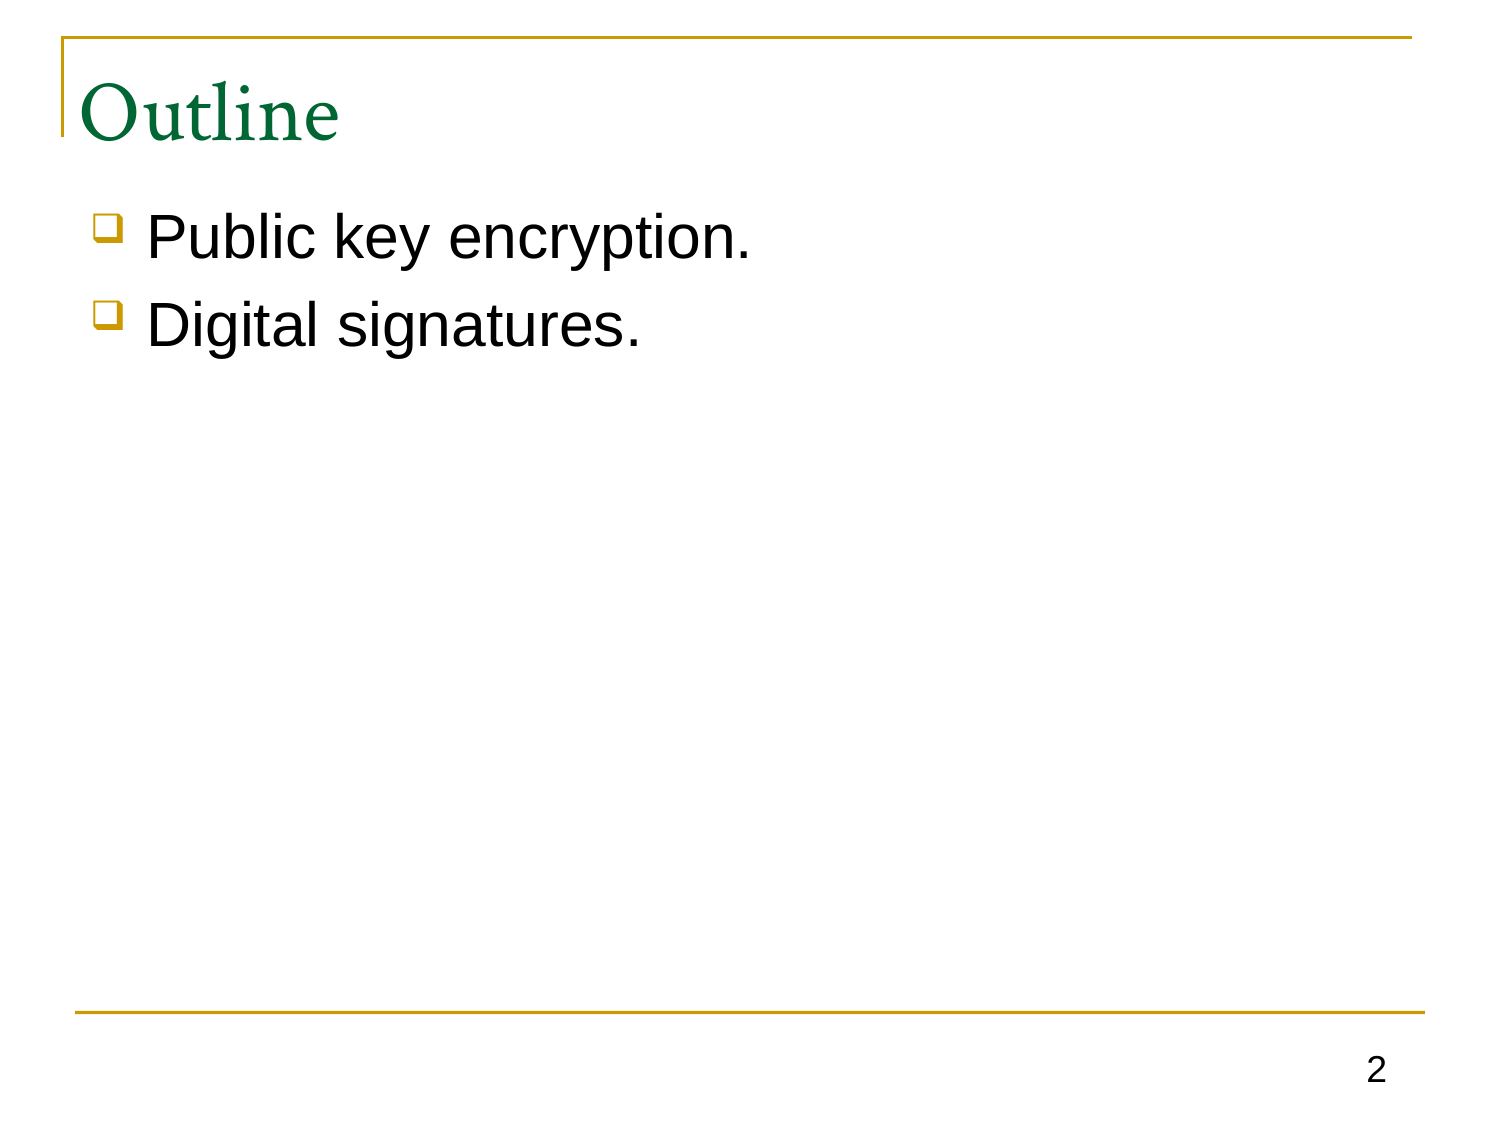

# Outline
Public key encryption.
Digital signatures.

2